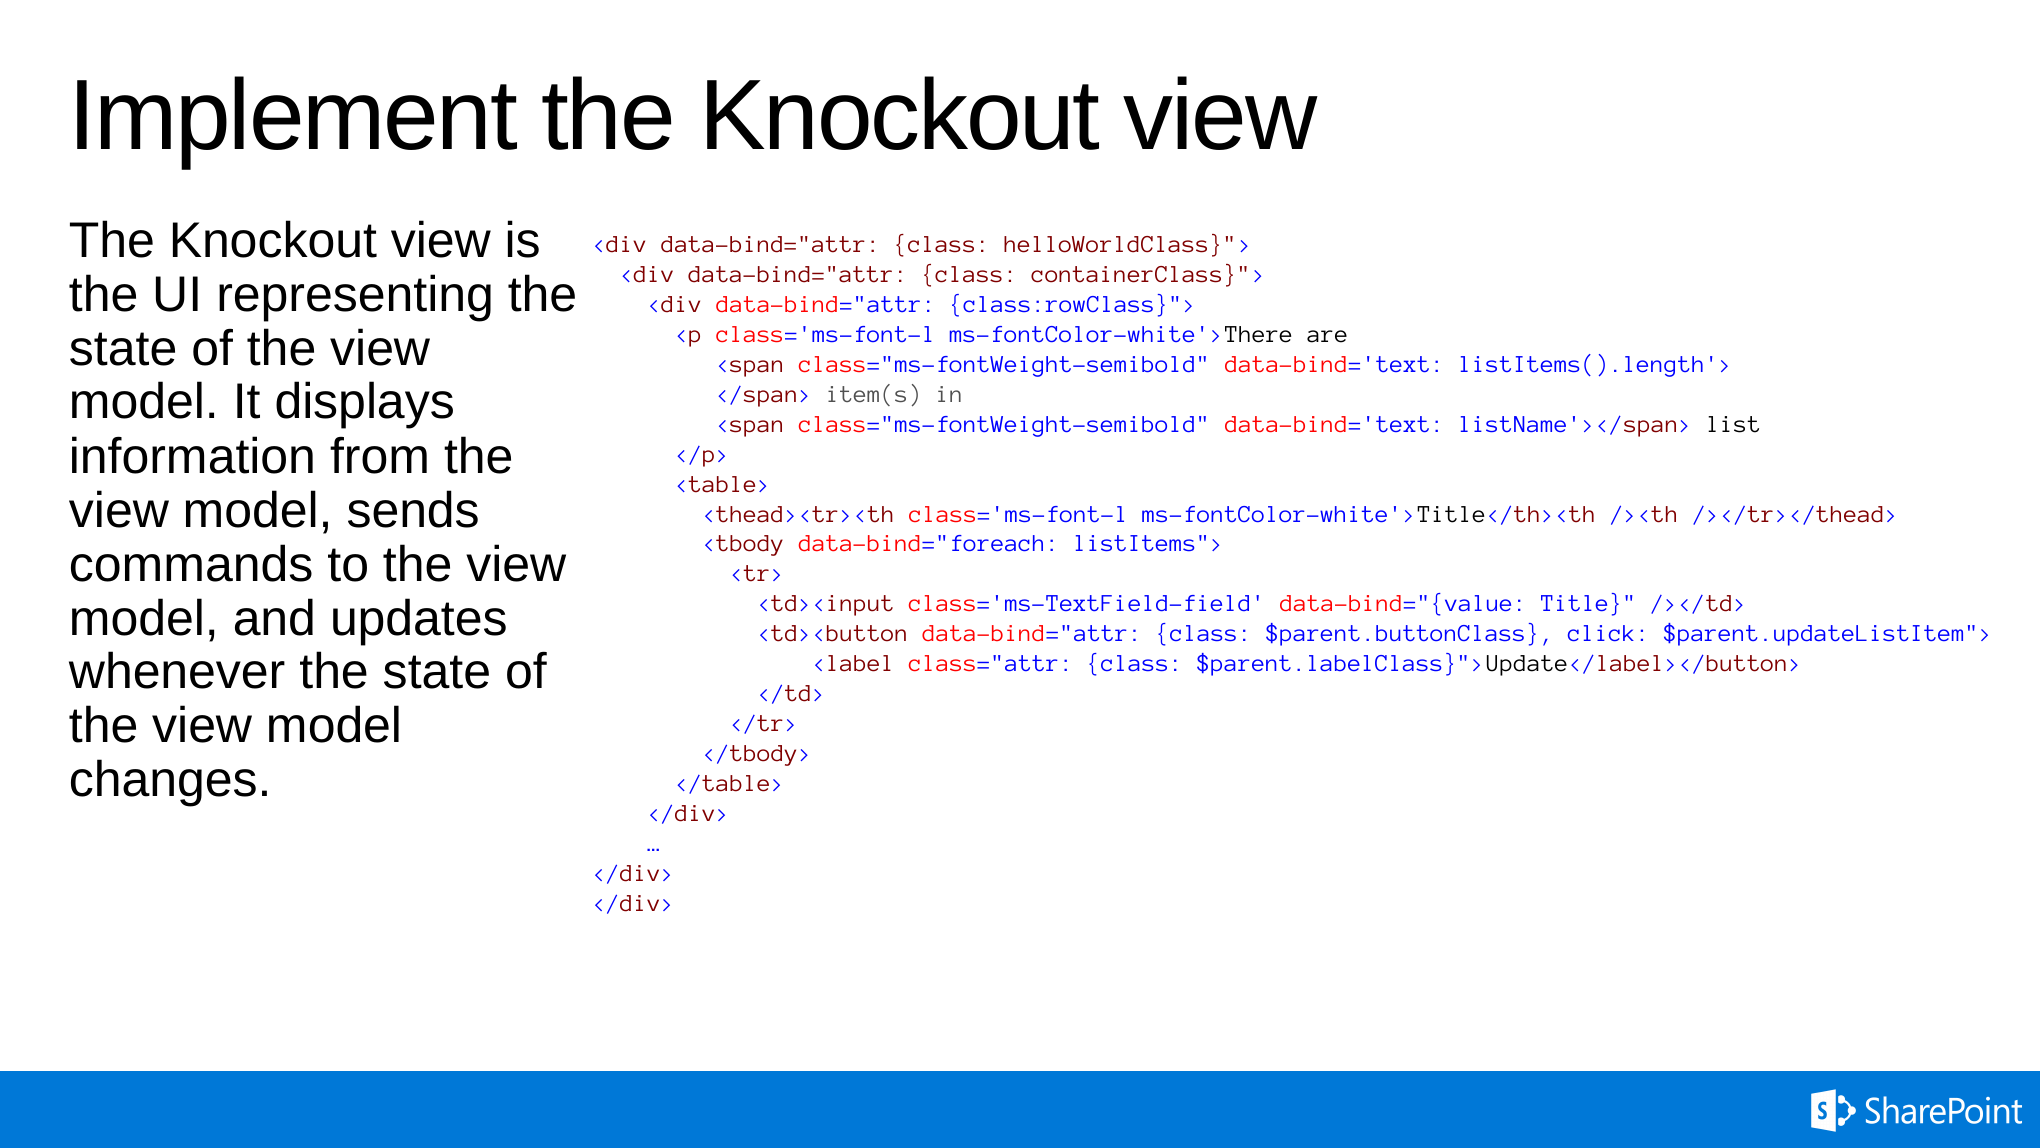

# Implement the Knockout view
The Knockout view is the UI representing the state of the view model. It displays information from the view model, sends commands to the view model, and updates whenever the state of the view model changes.

<div data-bind="attr: {class: helloWorldClass}">
  <div data-bind="attr: {class: containerClass}">
    <div data-bind="attr: {class:rowClass}">
      <p class='ms-font-l ms-fontColor-white'>There are
         <span class="ms-fontWeight-semibold" data-bind='text: listItems().length'>
         </span> item(s) in
         <span class="ms-fontWeight-semibold" data-bind='text: listName'></span> list
      </p>
      <table>
        <thead><tr><th class='ms-font-l ms-fontColor-white'>Title</th><th /><th /></tr></thead>
        <tbody data-bind="foreach: listItems">
          <tr>
            <td><input class='ms-TextField-field' data-bind="{value: Title}" /></td>
            <td><button data-bind="attr: {class: $parent.buttonClass}, click: $parent.updateListItem">
                <label class="attr: {class: $parent.labelClass}">Update</label></button>
            </td>
          </tr>
        </tbody>
      </table>
    </div>
    …
</div>
</div>